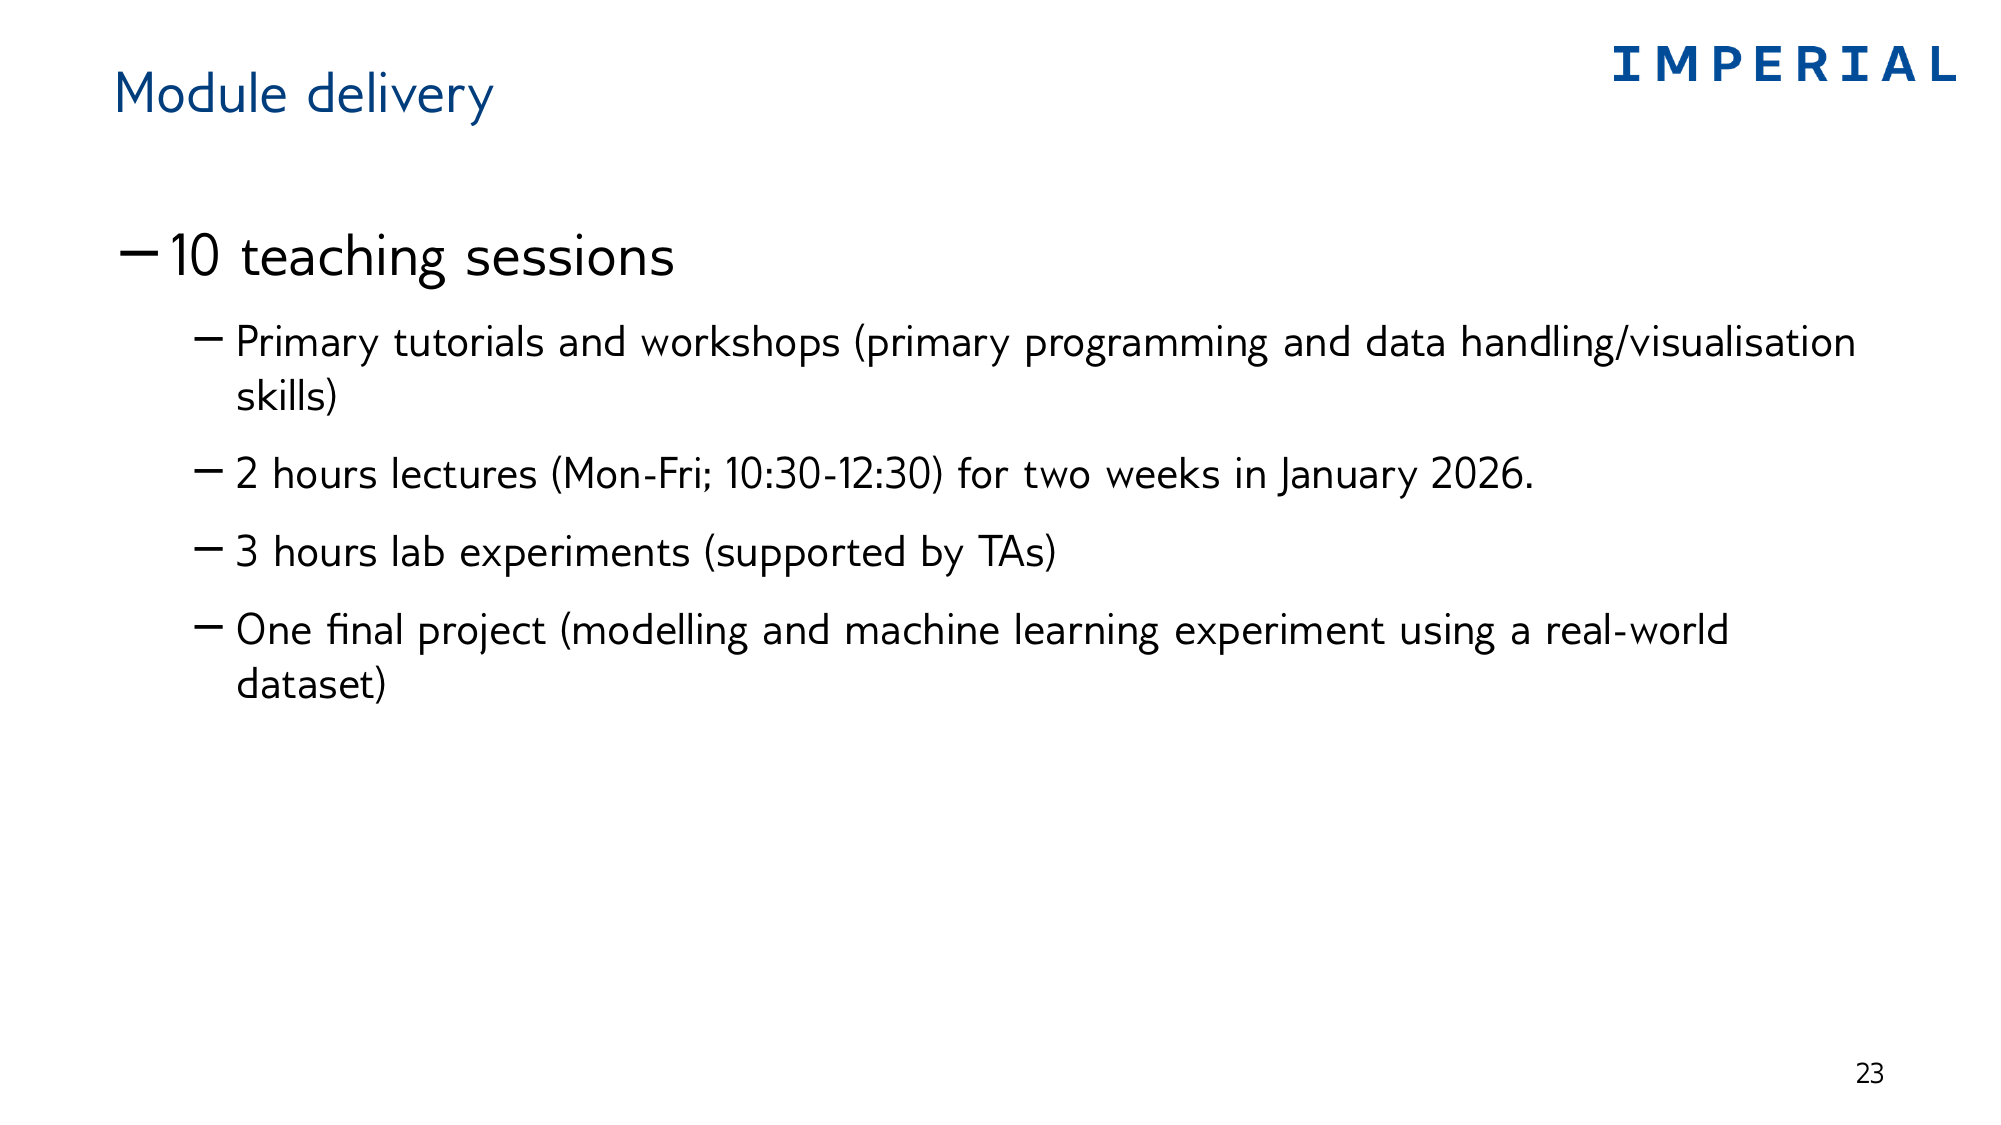

# Module delivery
10 teaching sessions
Primary tutorials and workshops (primary programming and data handling/visualisation skills)
2 hours lectures (Mon-Fri; 10:30-12:30) for two weeks in January 2026.
3 hours lab experiments (supported by TAs)
One final project (modelling and machine learning experiment using a real-world dataset)

23